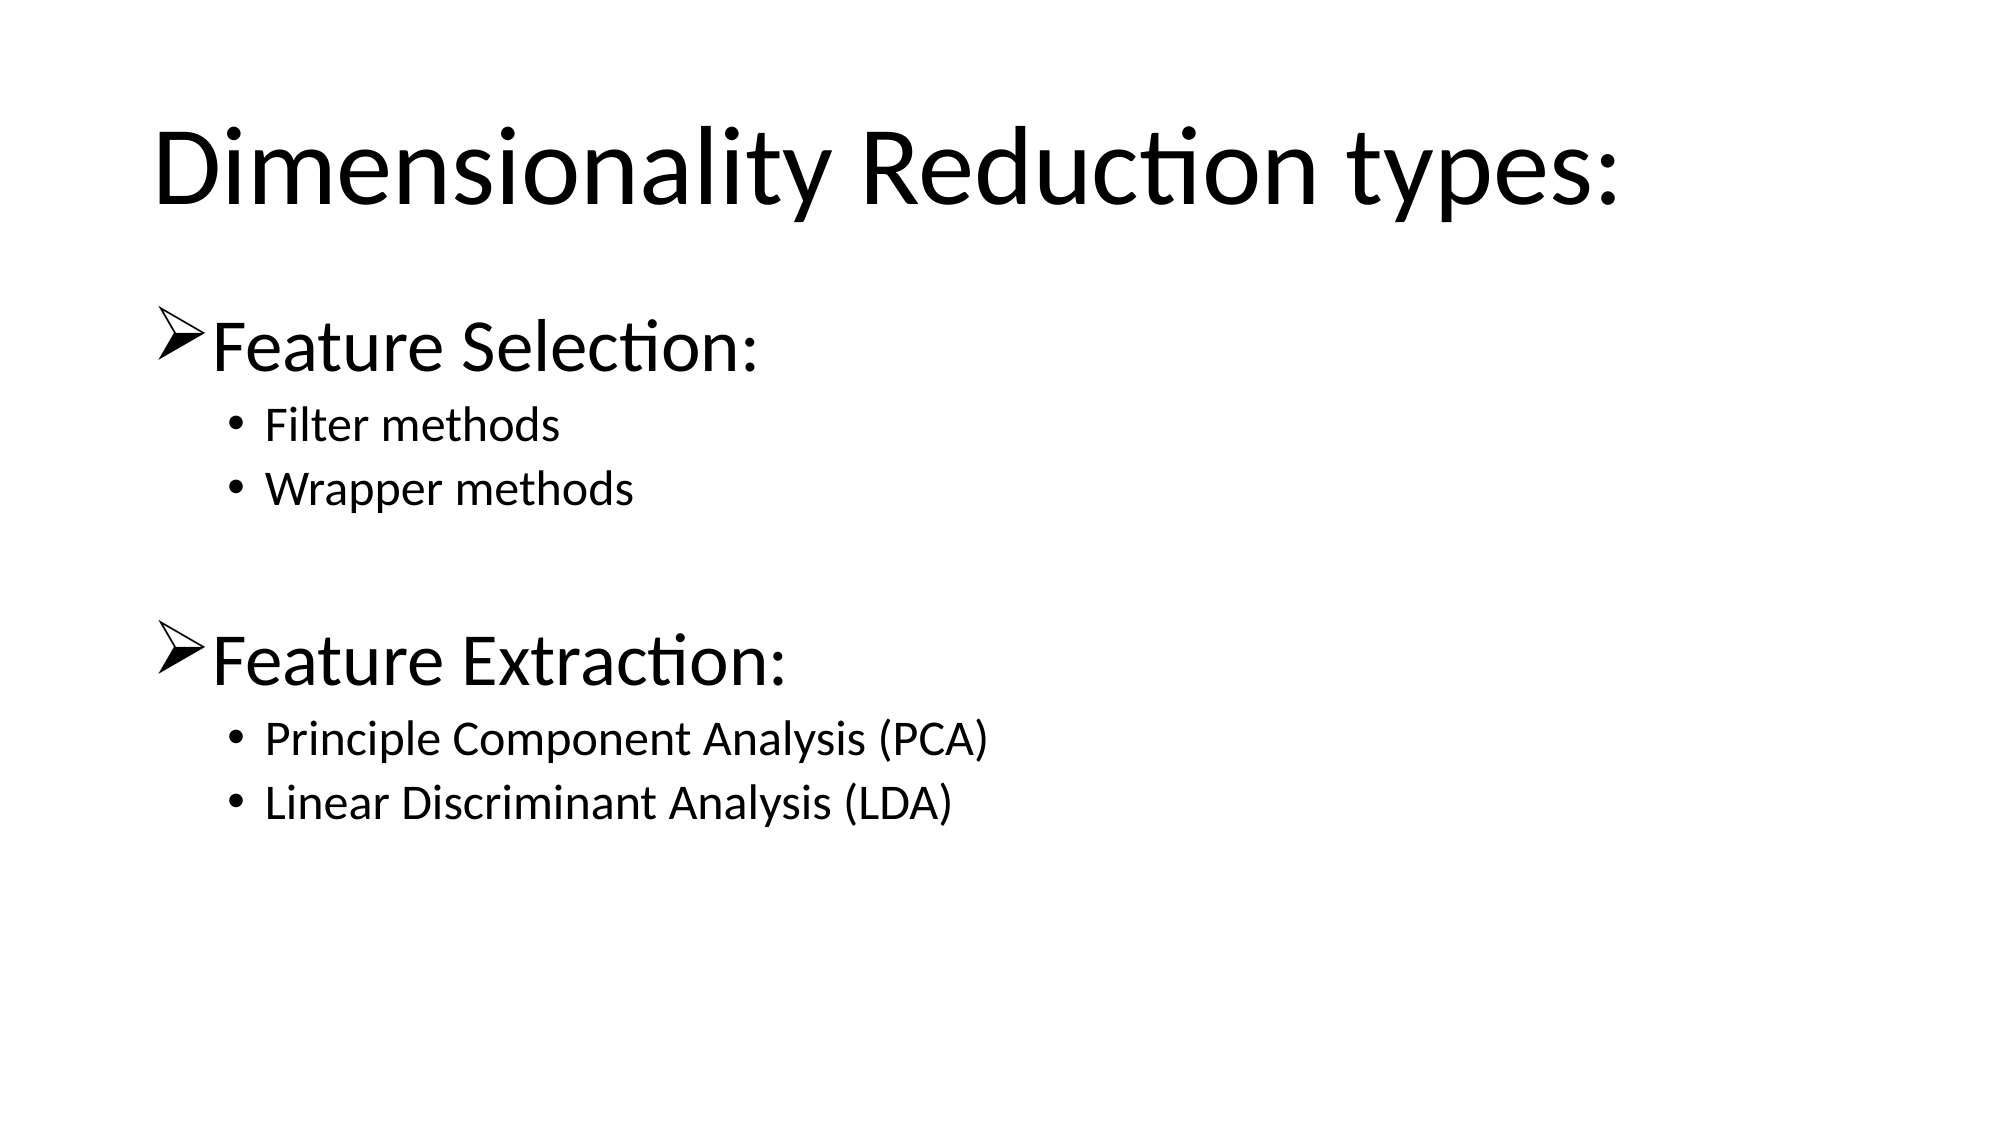

# Dimensionality Reduction types:
Feature Selection:
Filter methods
Wrapper methods

Feature Extraction:
Principle Component Analysis (PCA)
Linear Discriminant Analysis (LDA)